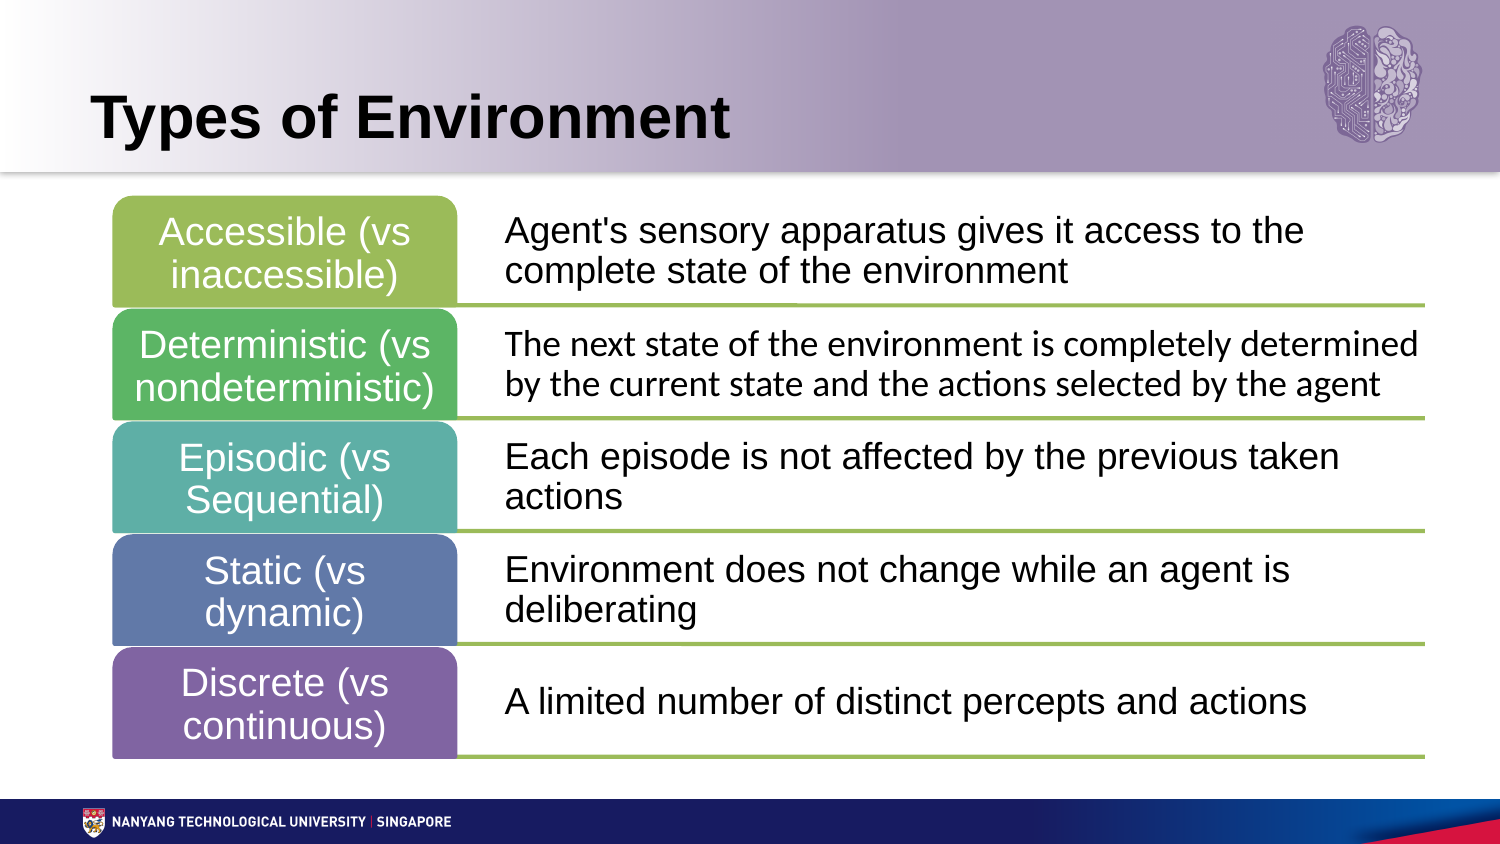

# Types of Environment
Agent's sensory apparatus gives it access to the complete state of the environment
Accessible (vs inaccessible)
The next state of the environment is completely determined by the current state and the actions selected by the agent
Deterministic (vs nondeterministic)
Each episode is not affected by the previous taken actions
Episodic (vs Sequential)
Environment does not change while an agent is deliberating
Static (vs dynamic)
A limited number of distinct percepts and actions
Discrete (vs continuous)